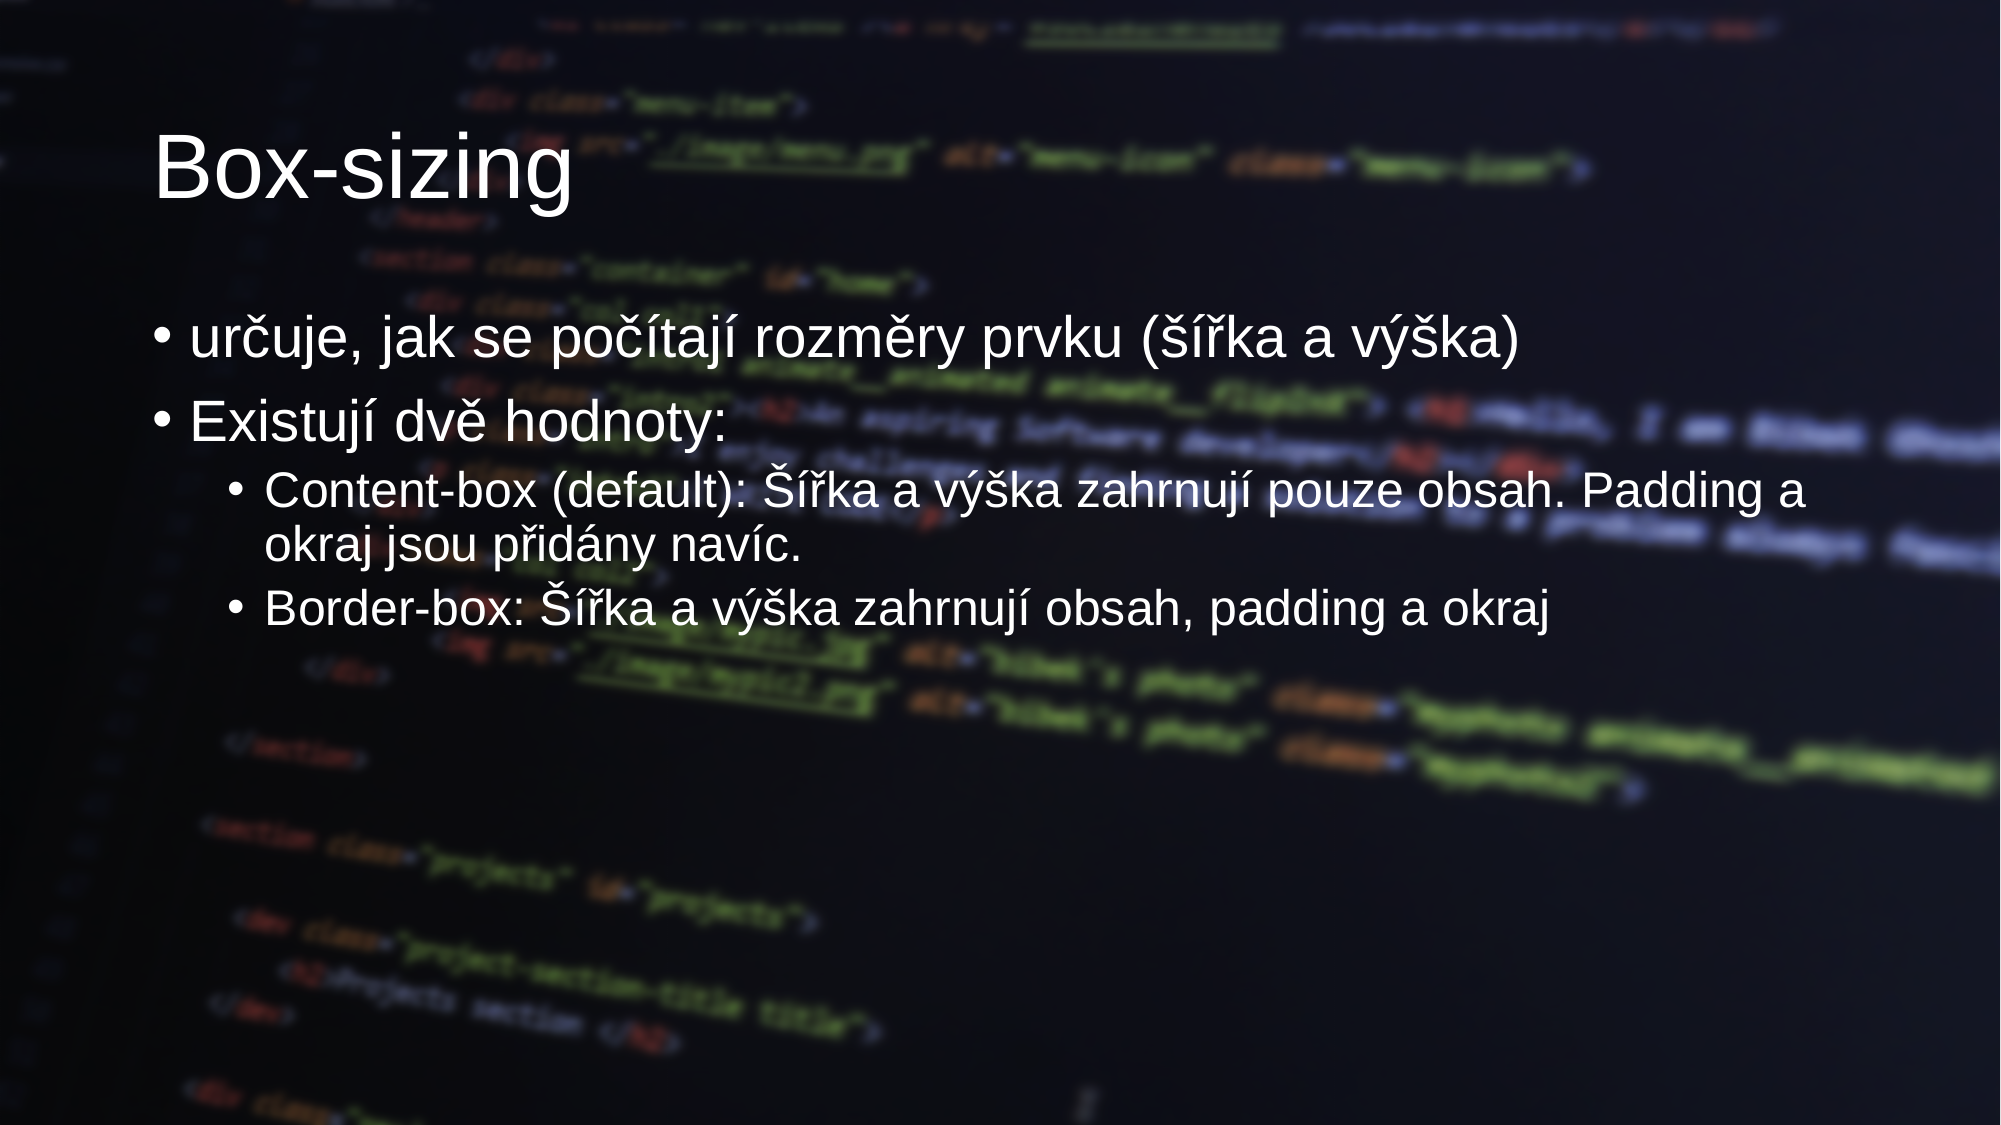

# Box-sizing
určuje, jak se počítají rozměry prvku (šířka a výška)
Existují dvě hodnoty:
Content-box (default): Šířka a výška zahrnují pouze obsah. Padding a okraj jsou přidány navíc.
Border-box: Šířka a výška zahrnují obsah, padding a okraj